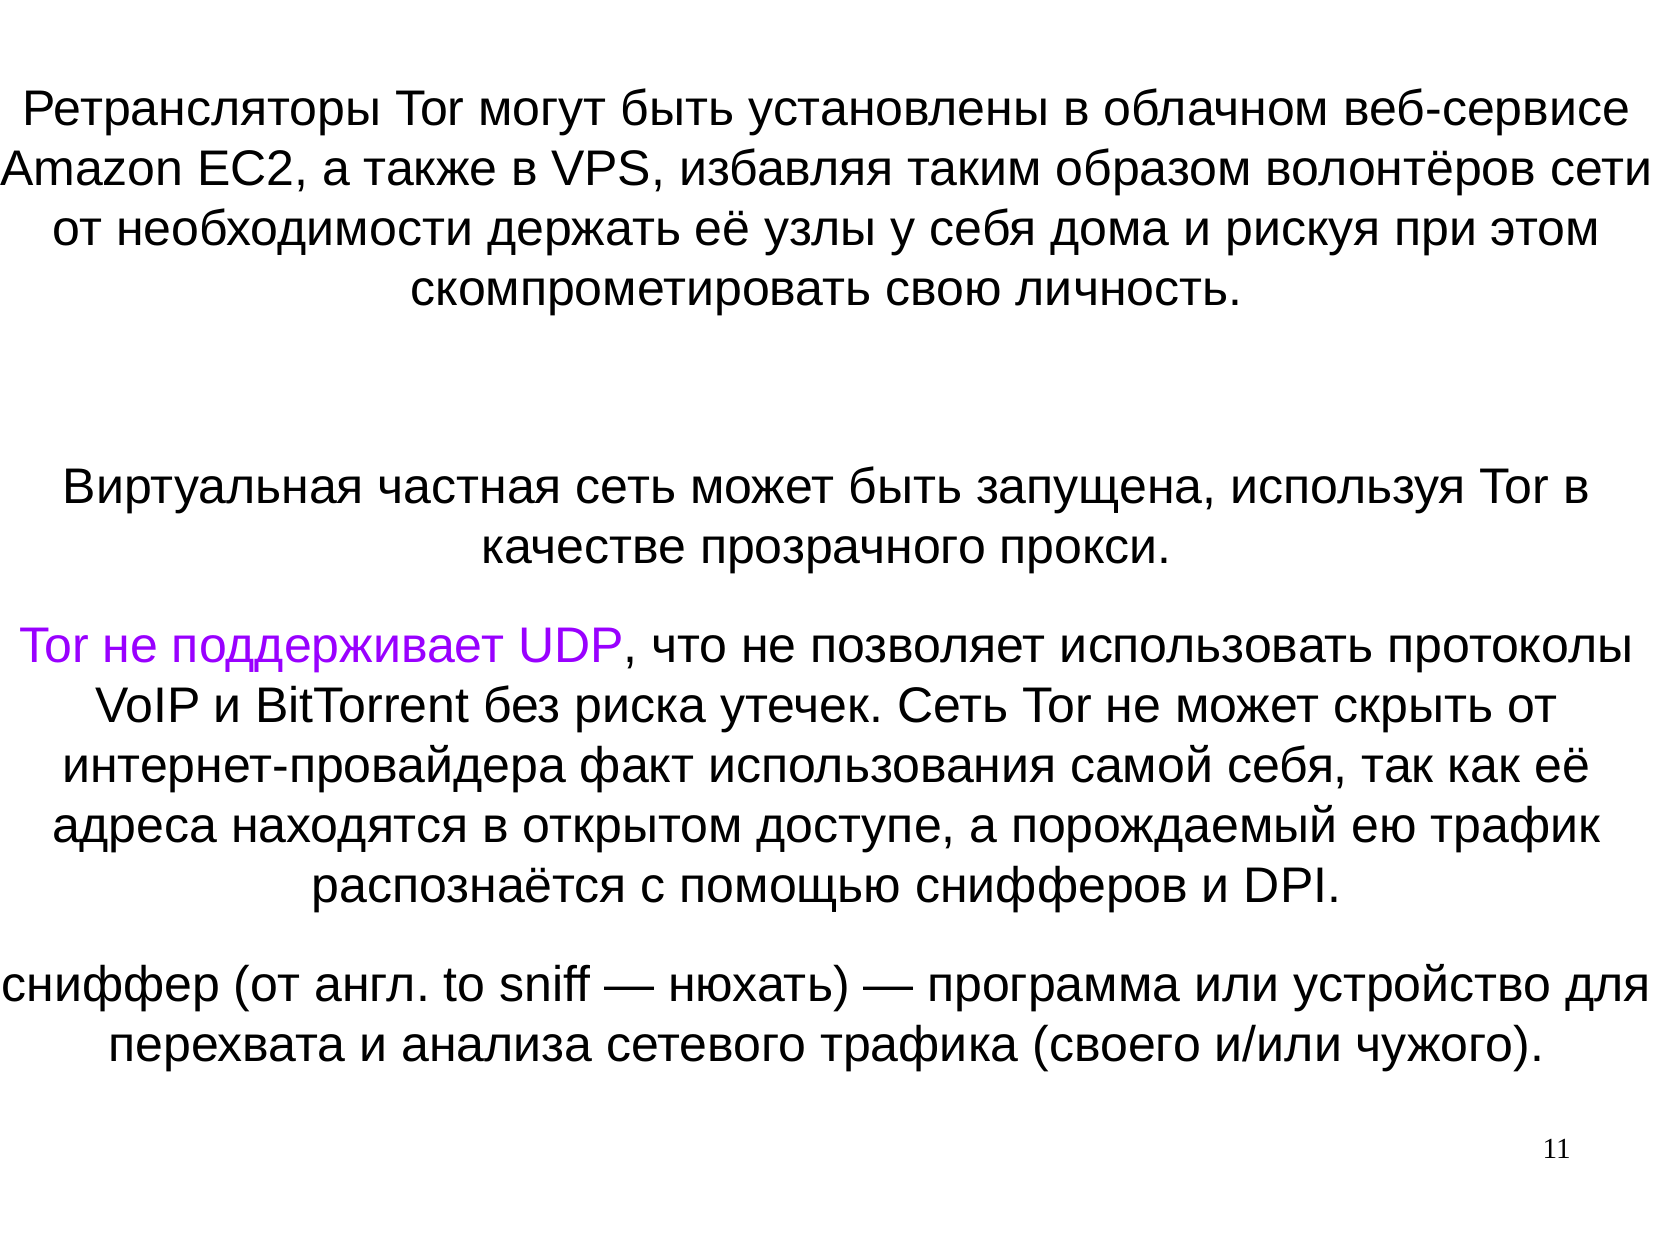

Ретрансляторы Tor могут быть установлены в облачном веб-сервисе Amazon EC2, а также в VPS, избавляя таким образом волонтёров сети от необходимости держать её узлы у себя дома и рискуя при этом скомпрометировать свою личность.

Виртуальная частная сеть может быть запущена, используя Tor в качестве прозрачного прокси.
Tor не поддерживает UDP, что не позволяет использовать протоколы VoIP и BitTorrent без риска утечек. Сеть Tor не может скрыть от интернет-провайдера факт использования самой себя, так как её адреса находятся в открытом доступе, а порождаемый ею трафик распознаётся с помощью снифферов и DPI.
сниффер (от англ. to sniff — нюхать) — программа или устройство для перехвата и анализа сетевого трафика (своего и/или чужого).

11